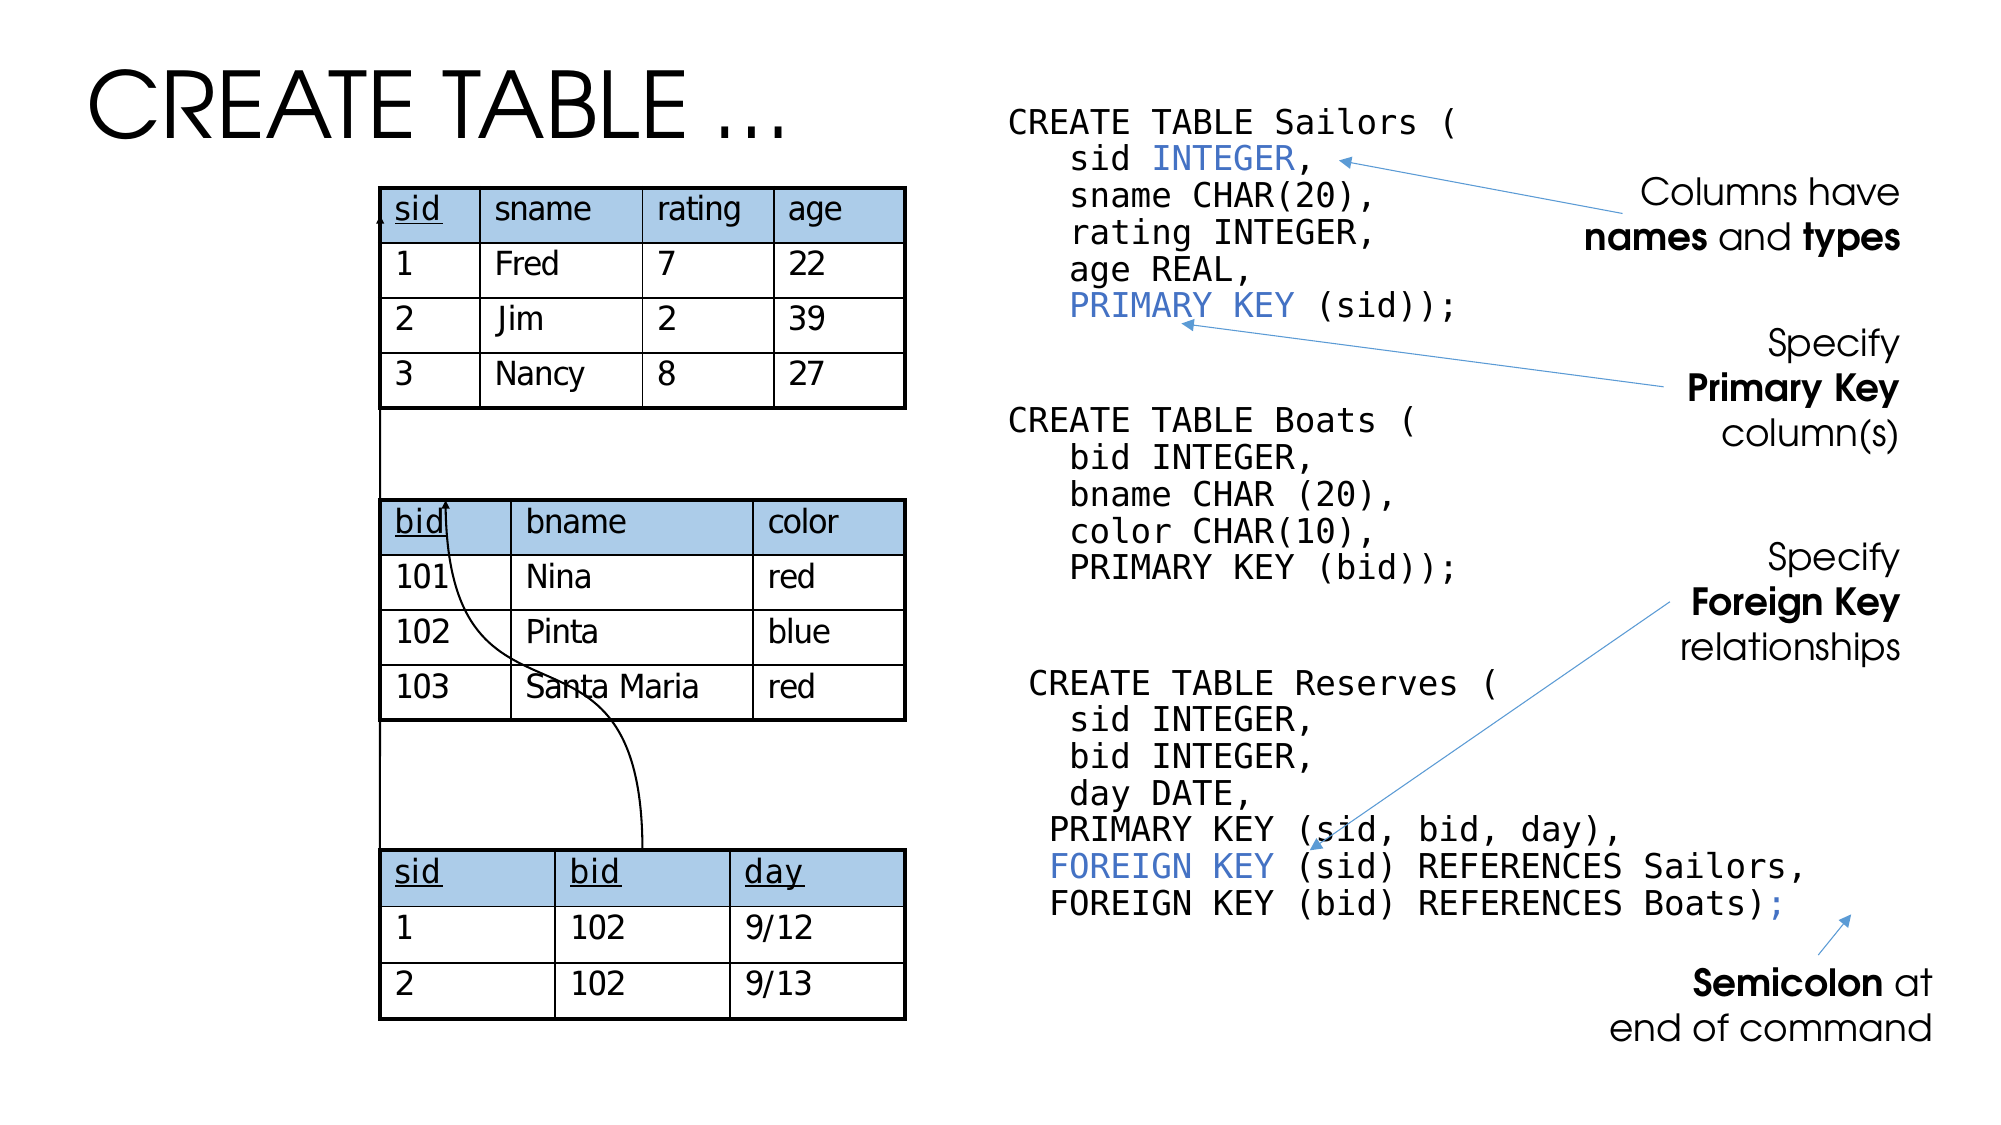

# CREATE TABLE …
CREATE TABLE Sailors (
   sid INTEGER,
   sname CHAR(20),
   rating INTEGER,
   age REAL,
   PRIMARY KEY (sid));

CREATE TABLE Boats (
   bid INTEGER,
   bname CHAR (20),
   color CHAR(10),
   PRIMARY KEY (bid));

 CREATE TABLE Reserves (
   sid INTEGER,
   bid INTEGER,
   day DATE,
  PRIMARY KEY (sid, bid, day),
  FOREIGN KEY (sid) REFERENCES Sailors,
  FOREIGN KEY (bid) REFERENCES Boats);

Columns have
names and types
| sid | sname | rating | age |
| --- | --- | --- | --- |
| 1 | Fred | 7 | 22 |
| 2 | Jim | 2 | 39 |
| 3 | Nancy | 8 | 27 |
Specify
Primary Key
column(s)
| bid | bname | color |
| --- | --- | --- |
| 101 | Nina | red |
| 102 | Pinta | blue |
| 103 | Santa Maria | red |
Specify
Foreign Key
relationships
| sid | bid | day |
| --- | --- | --- |
| 1 | 102 | 9/12 |
| 2 | 102 | 9/13 |
Semicolon at
end of command